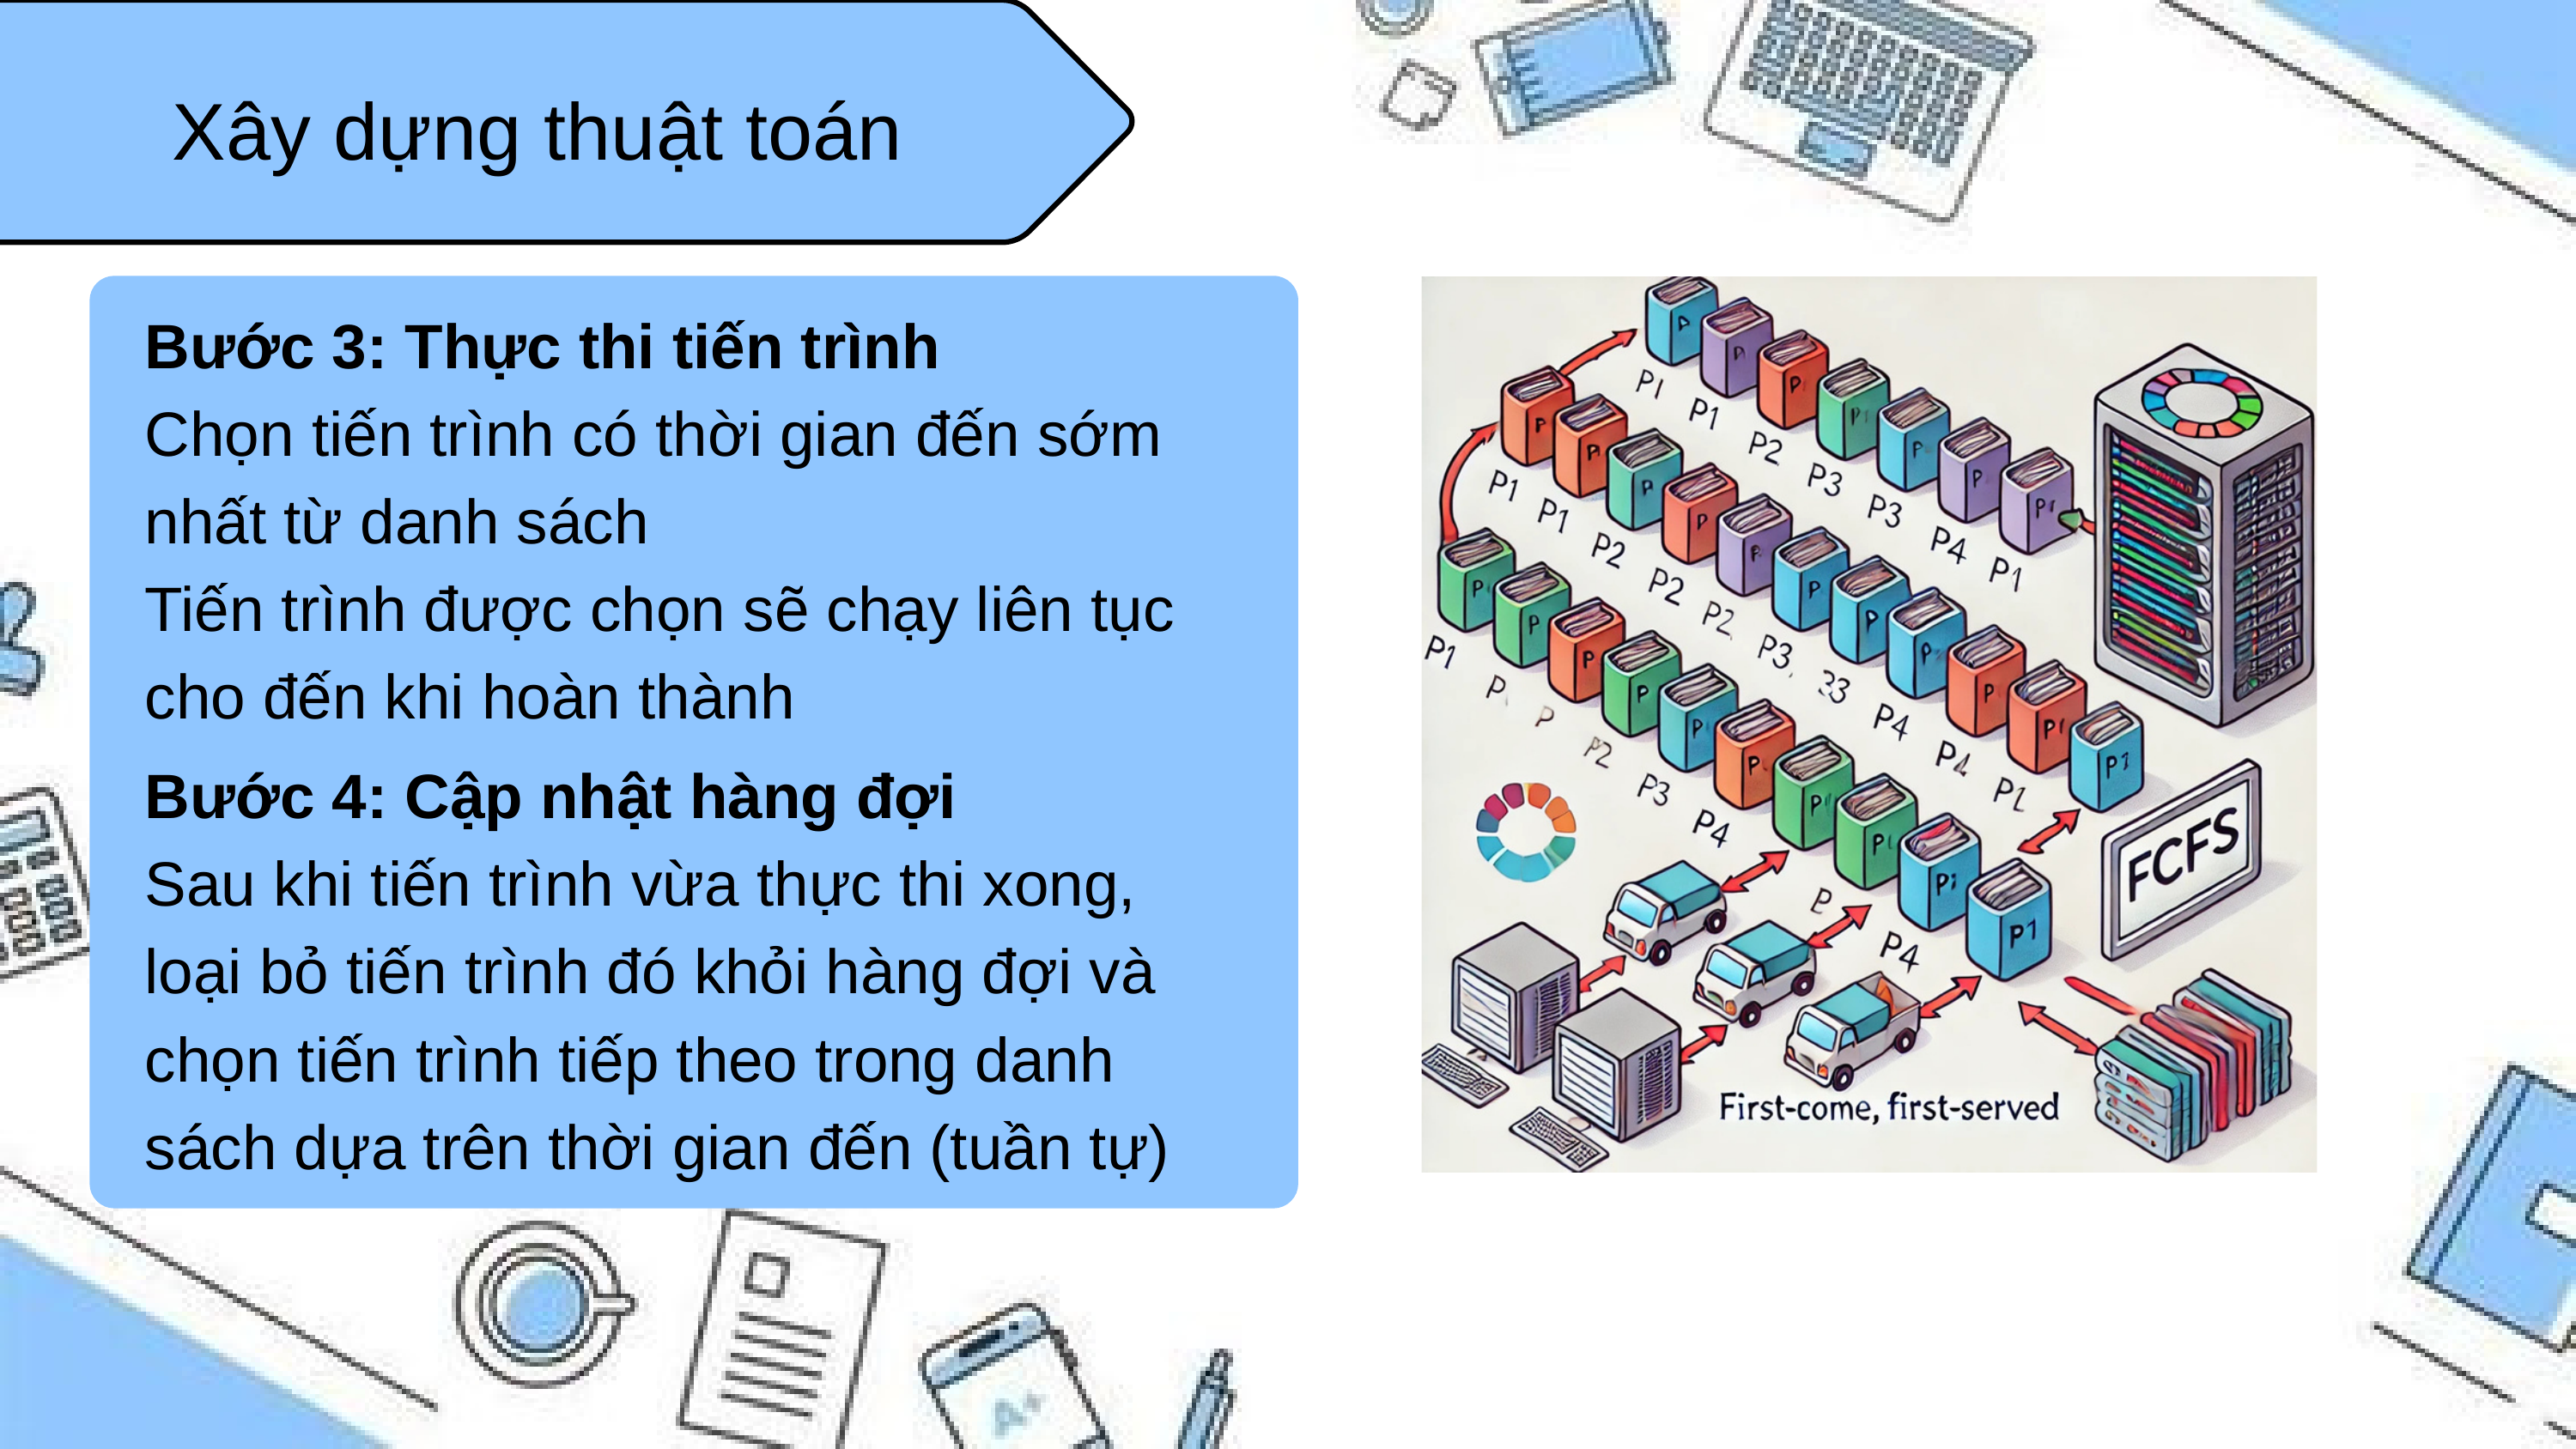

Xây dựng thuật toán

Bước 3: Thực thi tiến trình
Chọn tiến trình có thời gian đến sớm nhất từ danh sách
Tiến trình được chọn sẽ chạy liên tục cho đến khi hoàn thành
Bước 4: Cập nhật hàng đợi
Sau khi tiến trình vừa thực thi xong, loại bỏ tiến trình đó khỏi hàng đợi và chọn tiến trình tiếp theo trong danh sách dựa trên thời gian đến (tuần tự)